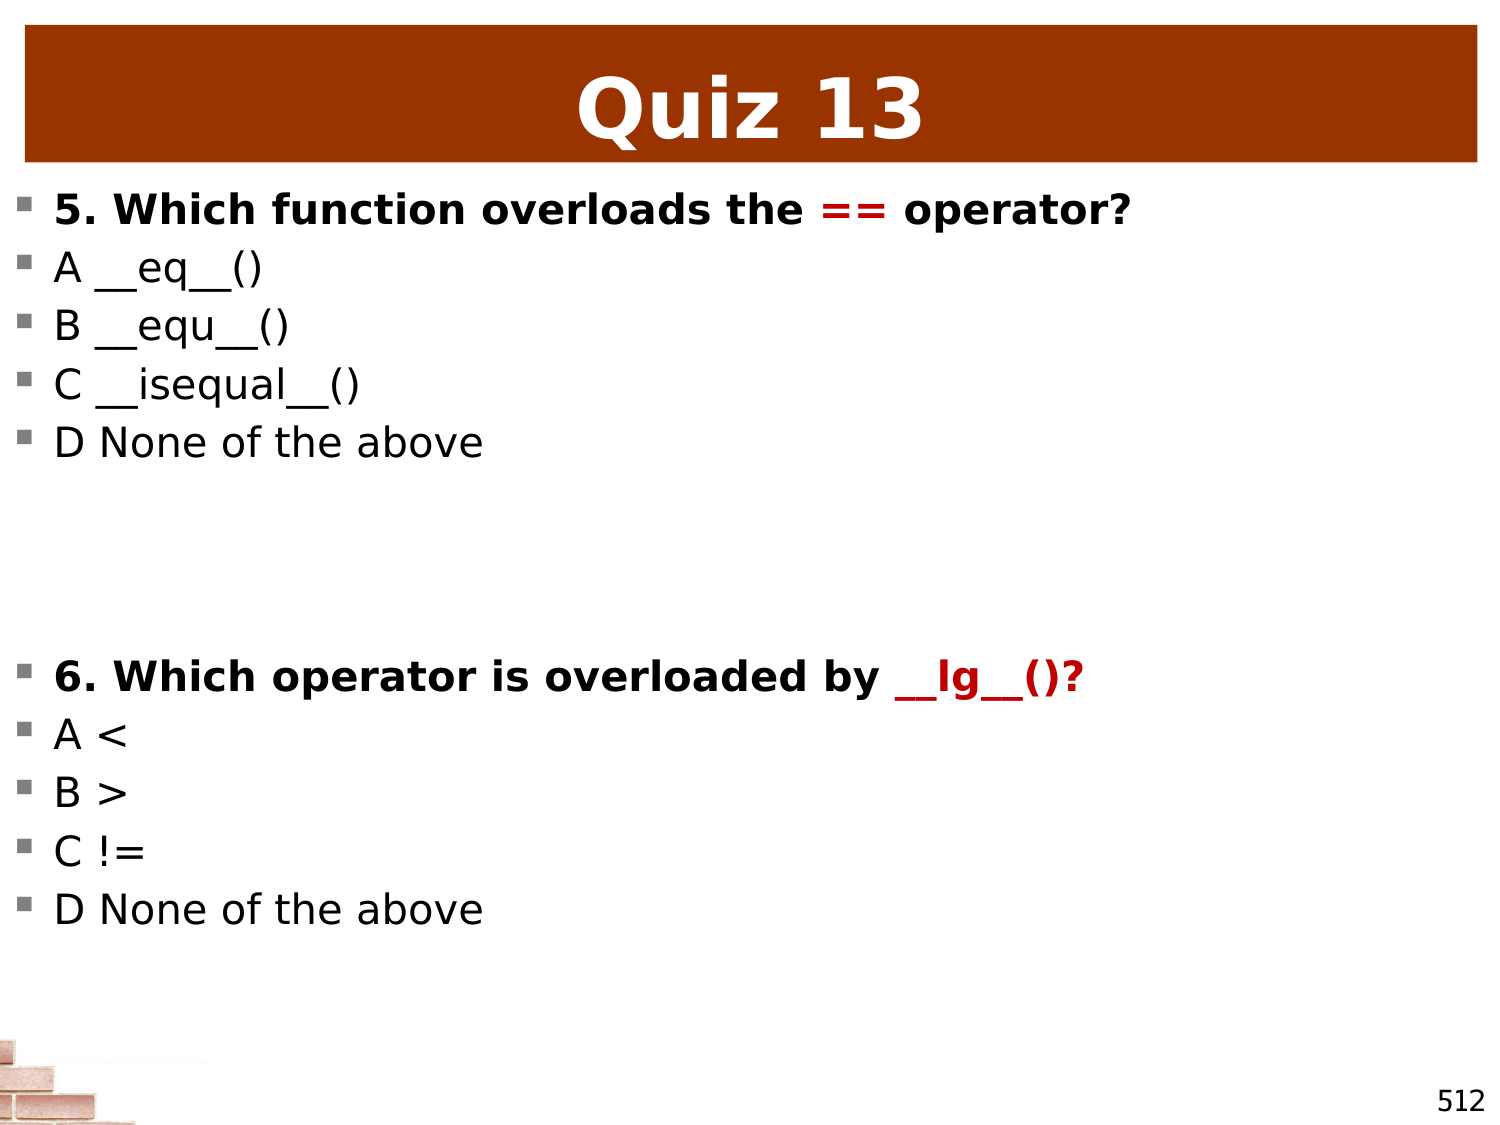

# Quiz 13
5. Which function overloads the == operator?
A __eq__()
B __equ__()
C __isequal__()
D None of the above

6. Which operator is overloaded by __lg__()?
A <
B >
C !=
D None of the above

512